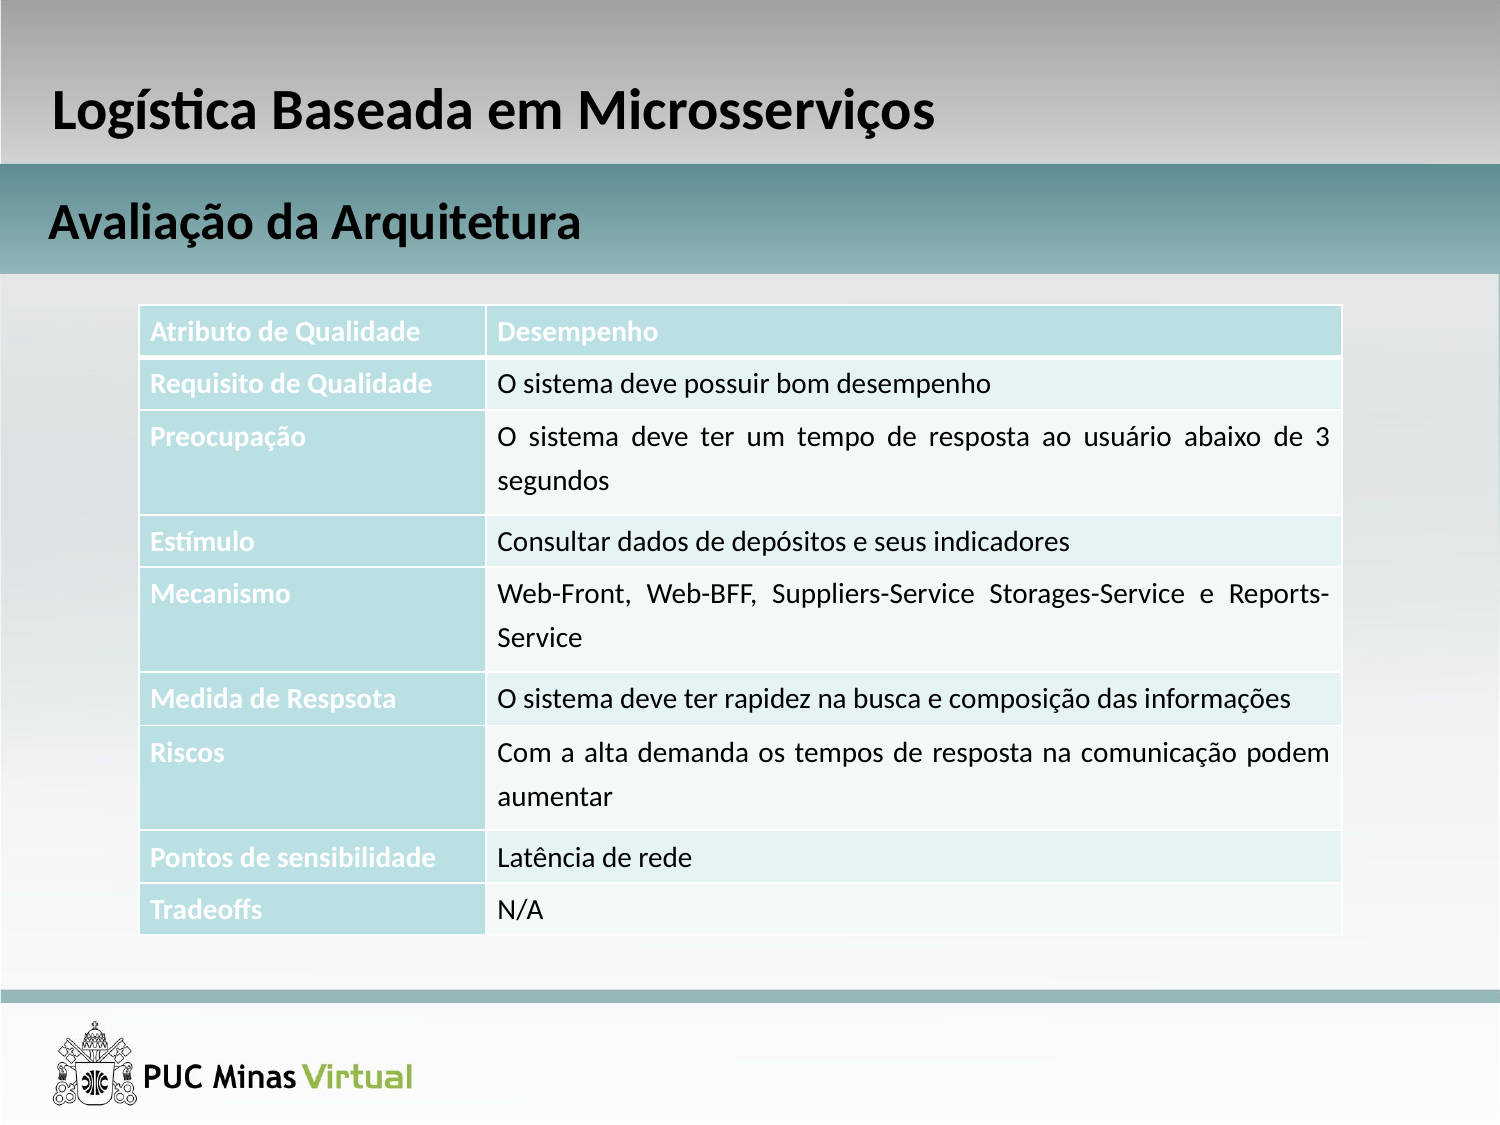

Logística Baseada em Microsserviços

Avaliação da Arquitetura

| Atributo de Qualidade | Desempenho |
| --- | --- |
| Requisito de Qualidade | O sistema deve possuir bom desempenho |
| Preocupação | O sistema deve ter um tempo de resposta ao usuário abaixo de 3 segundos |
| Estímulo | Consultar dados de depósitos e seus indicadores |
| Mecanismo | Web-Front, Web-BFF, Suppliers-Service Storages-Service e Reports-Service |
| Medida de Respsota | O sistema deve ter rapidez na busca e composição das informações |
| Riscos | Com a alta demanda os tempos de resposta na comunicação podem aumentar |
| Pontos de sensibilidade | Latência de rede |
| Tradeoffs | N/A |